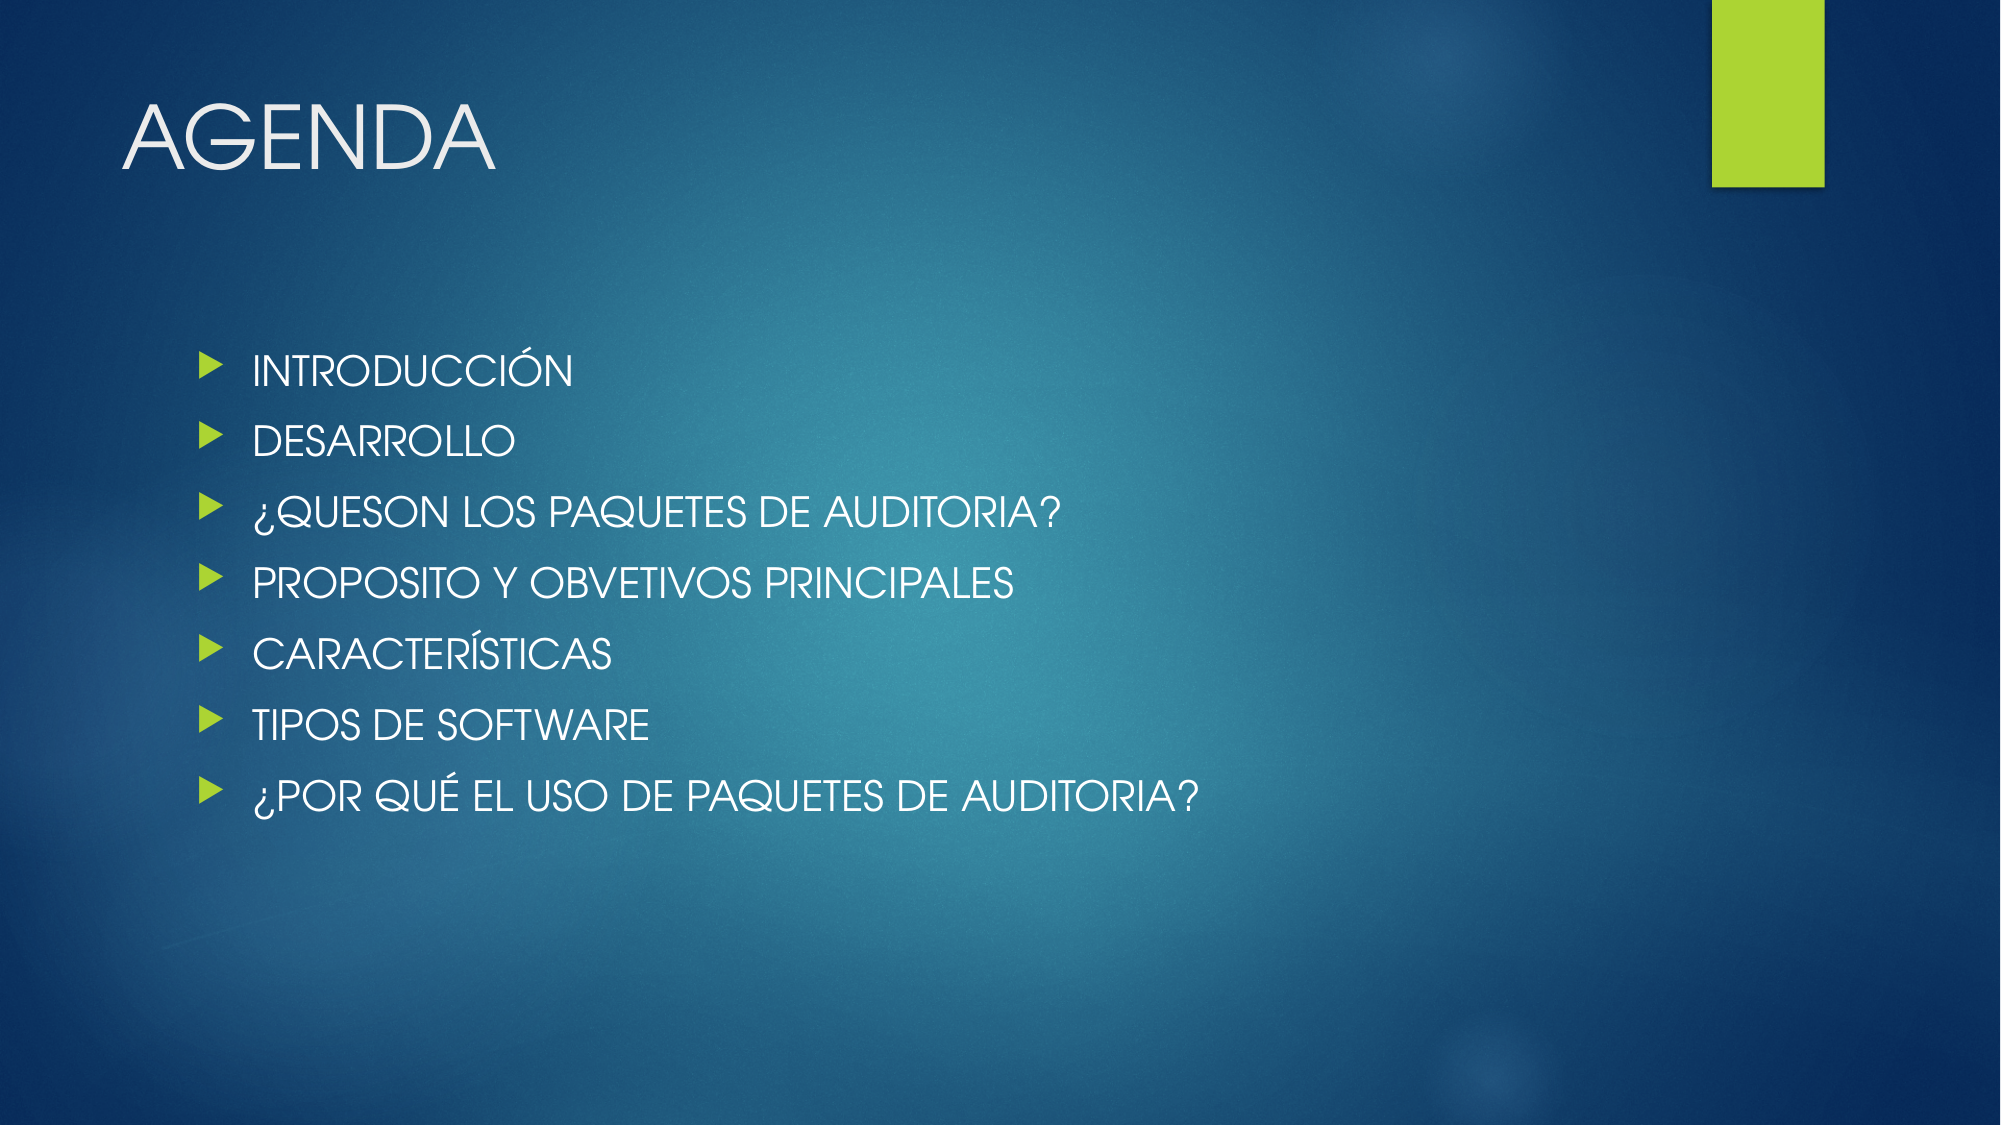

# AGENDA
INTRODUCCIÓN
DESARROLLO
¿QUESON LOS PAQUETES DE AUDITORIA?
PROPOSITO Y OBVETIVOS PRINCIPALES
CARACTERÍSTICAS
TIPOS DE SOFTWARE
¿POR QUÉ EL USO DE PAQUETES DE AUDITORIA?